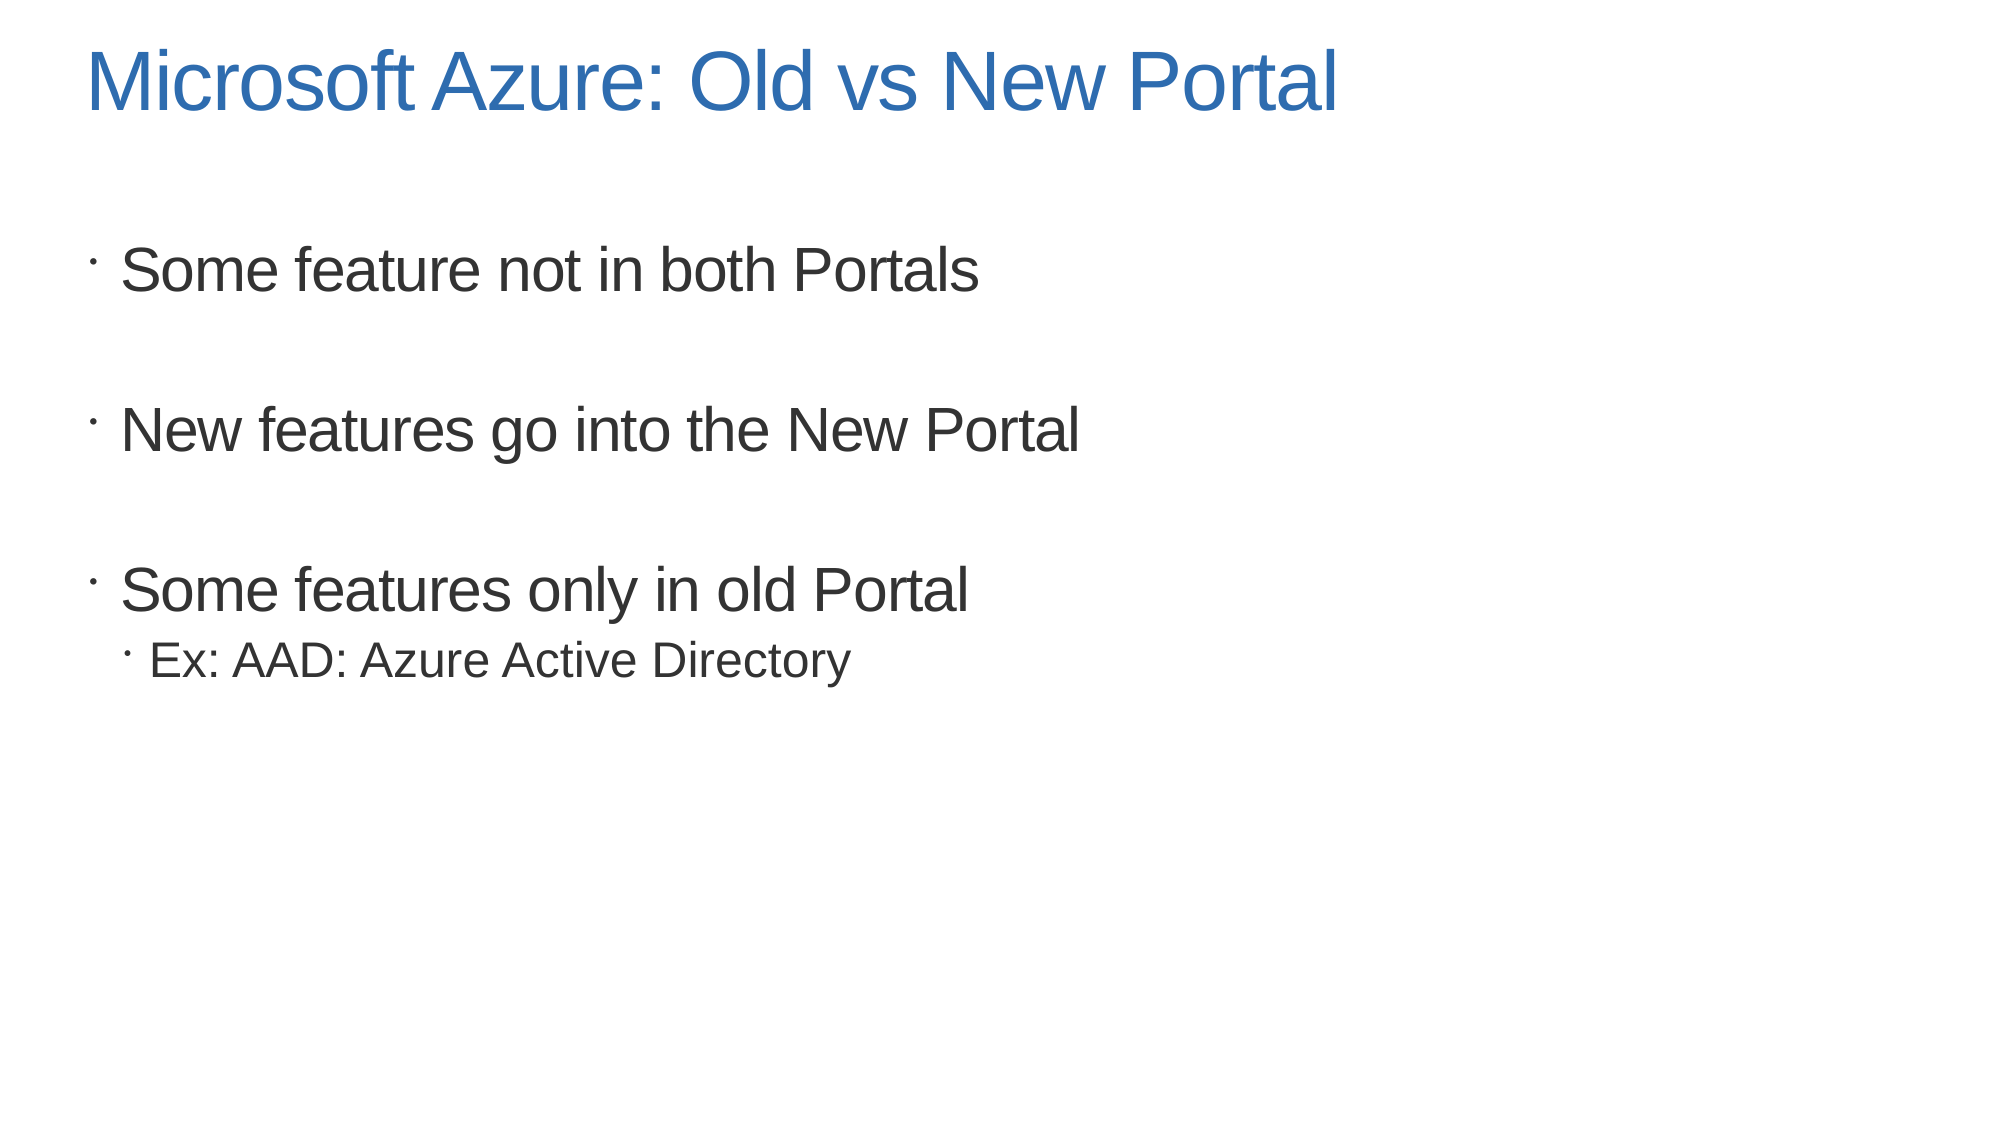

# Microsoft Azure: Old vs New Portal
Some feature not in both Portals

New features go into the New Portal

Some features only in old Portal
Ex: AAD: Azure Active Directory